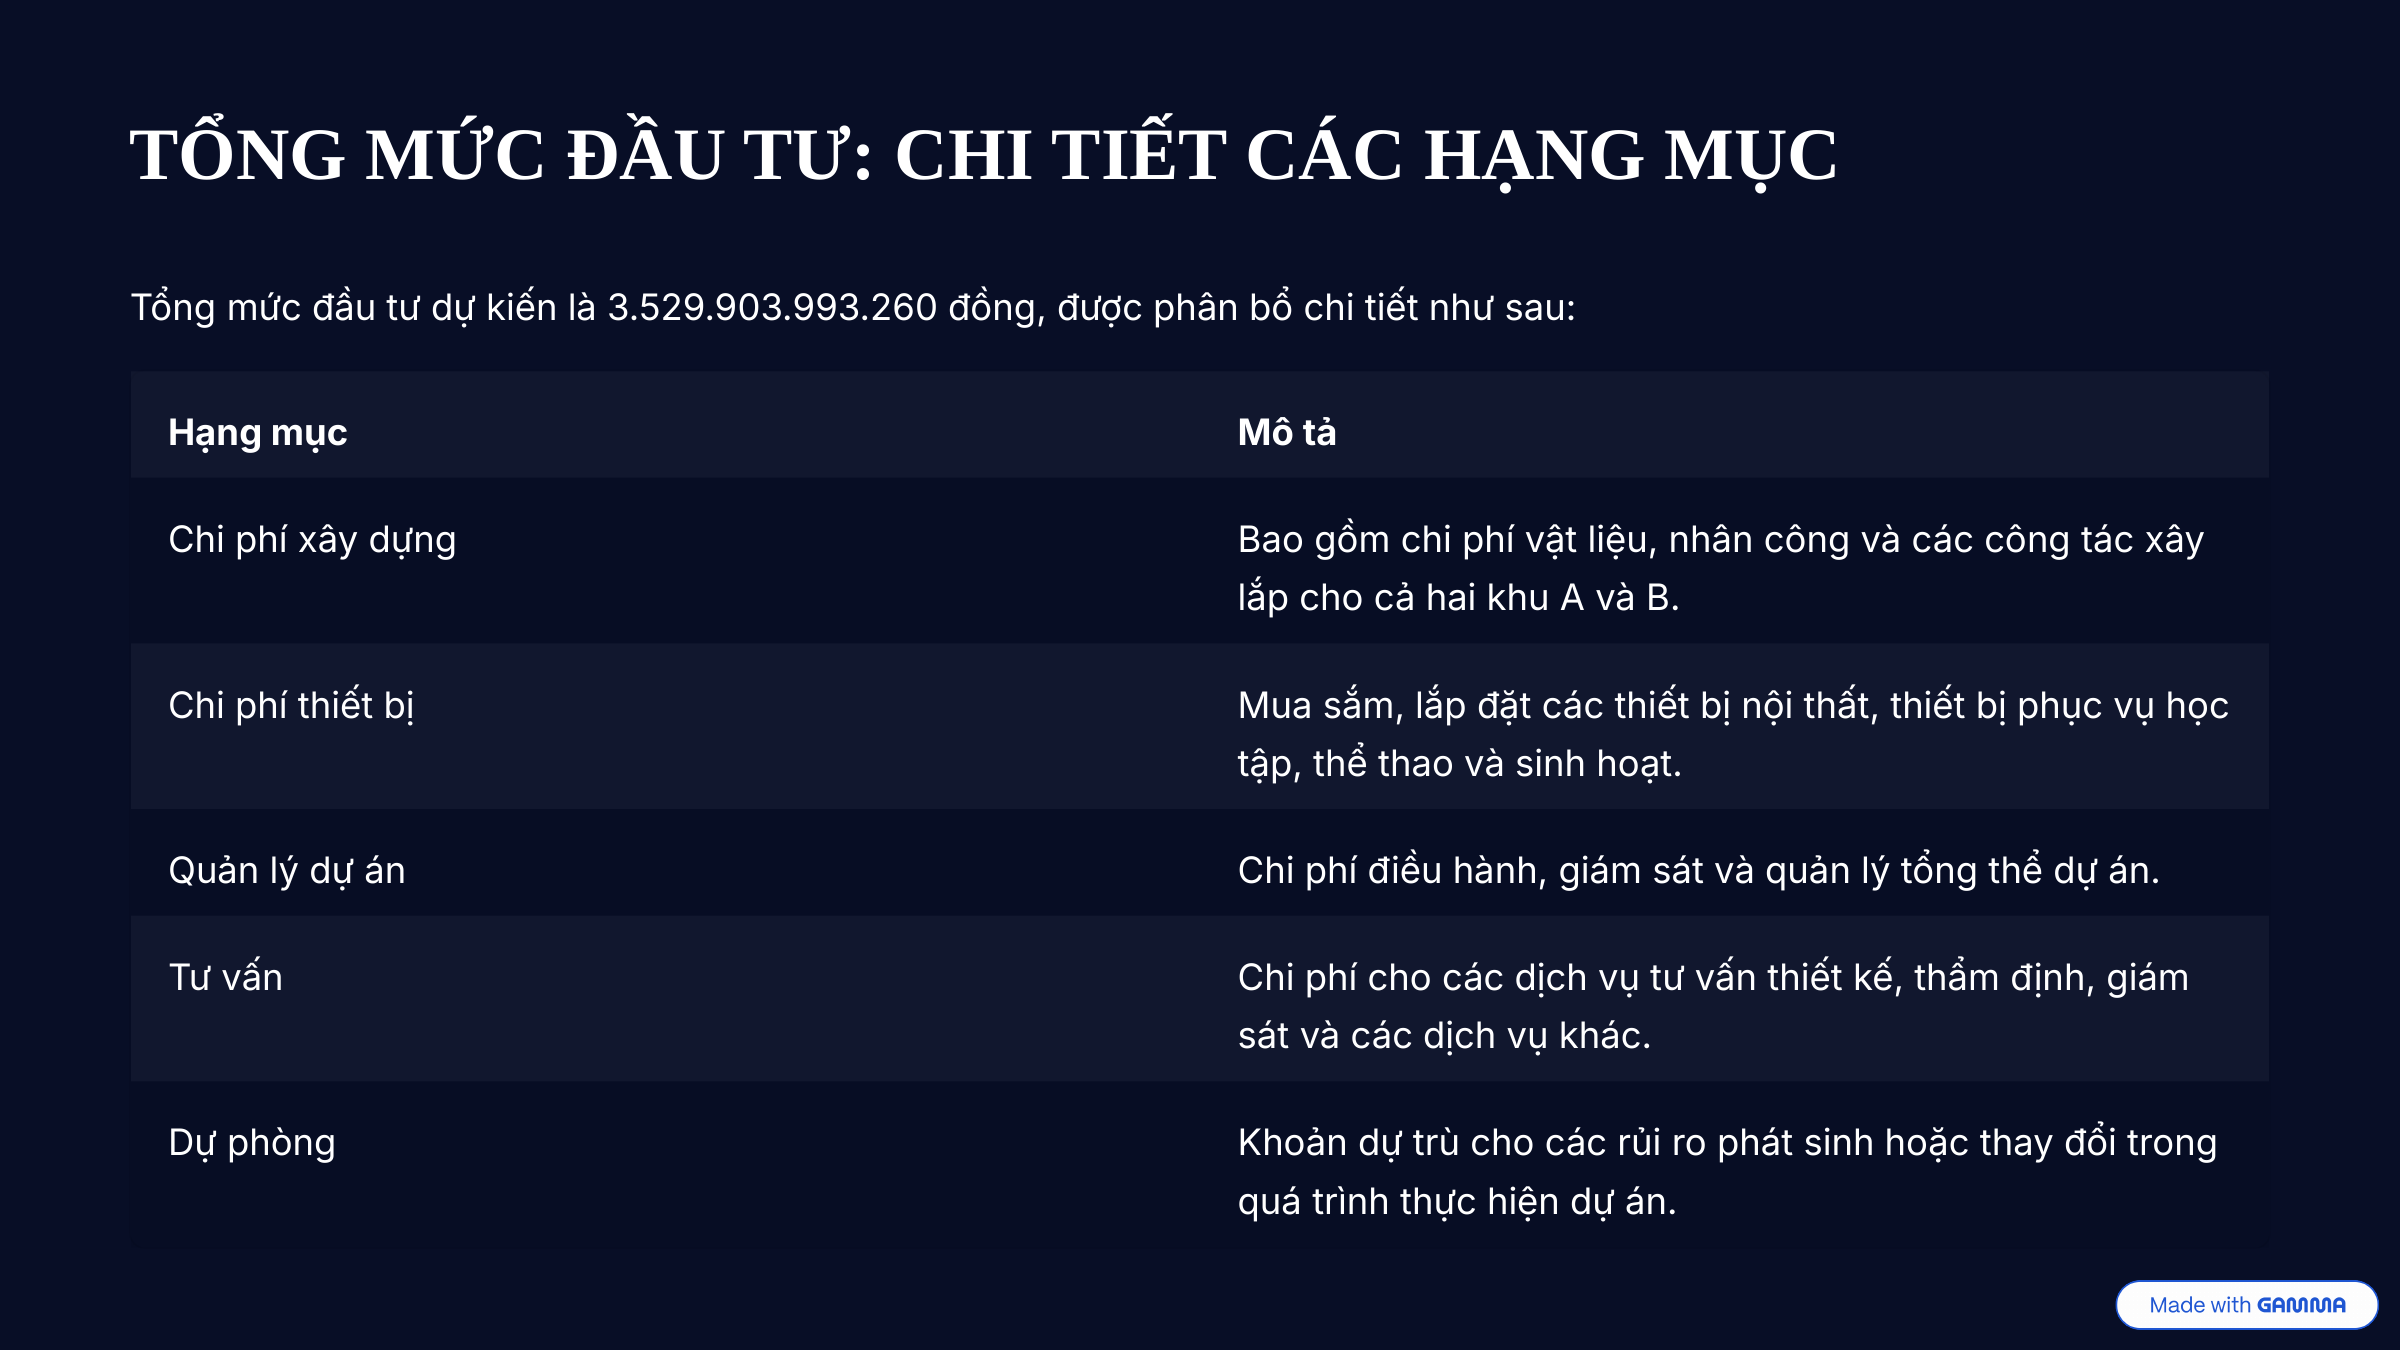

TỔNG MỨC ĐẦU TƯ: CHI TIẾT CÁC HẠNG MỤC
Tổng mức đầu tư dự kiến là 3.529.903.993.260 đồng, được phân bổ chi tiết như sau:

Hạng mục
Mô tả

Chi phí xây dựng
Bao gồm chi phí vật liệu, nhân công và các công tác xây lắp cho cả hai khu A và B.

Chi phí thiết bị
Mua sắm, lắp đặt các thiết bị nội thất, thiết bị phục vụ học tập, thể thao và sinh hoạt.

Quản lý dự án
Chi phí điều hành, giám sát và quản lý tổng thể dự án.

Tư vấn
Chi phí cho các dịch vụ tư vấn thiết kế, thẩm định, giám sát và các dịch vụ khác.

Dự phòng
Khoản dự trù cho các rủi ro phát sinh hoặc thay đổi trong quá trình thực hiện dự án.